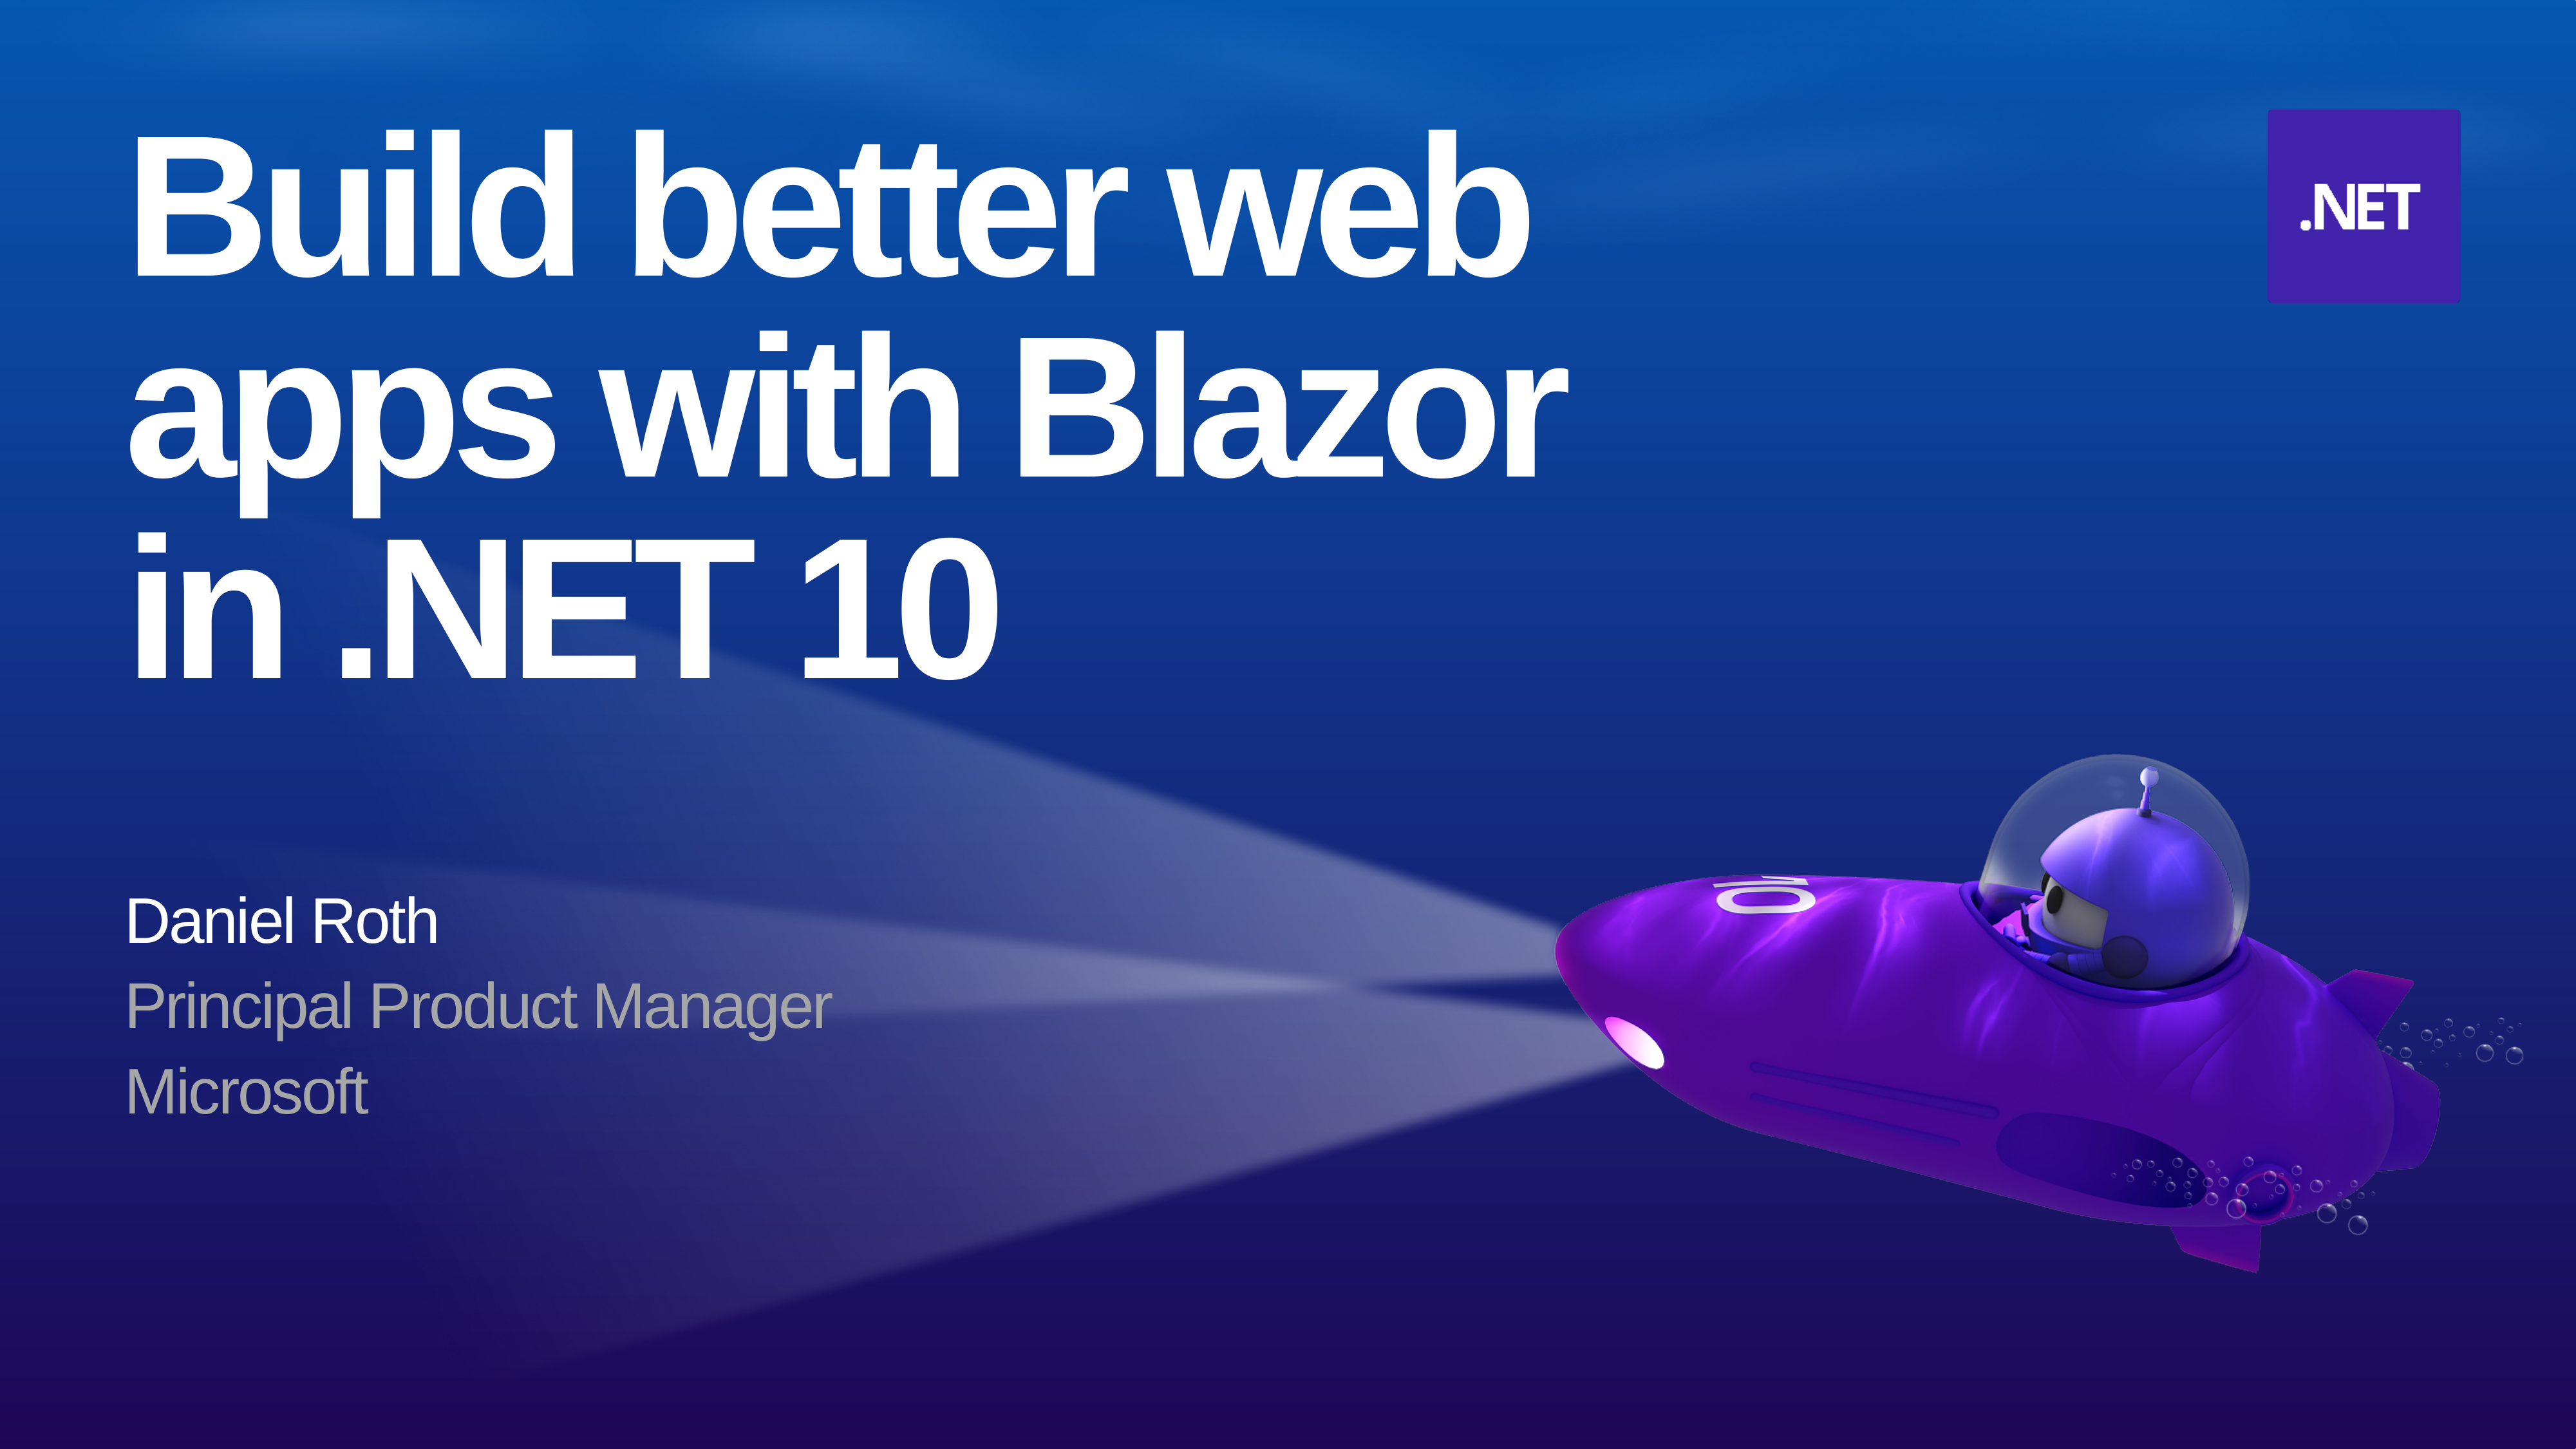

Build better web apps with Blazor in .NET 10
Daniel Roth
Principal Product Manager
Microsoft